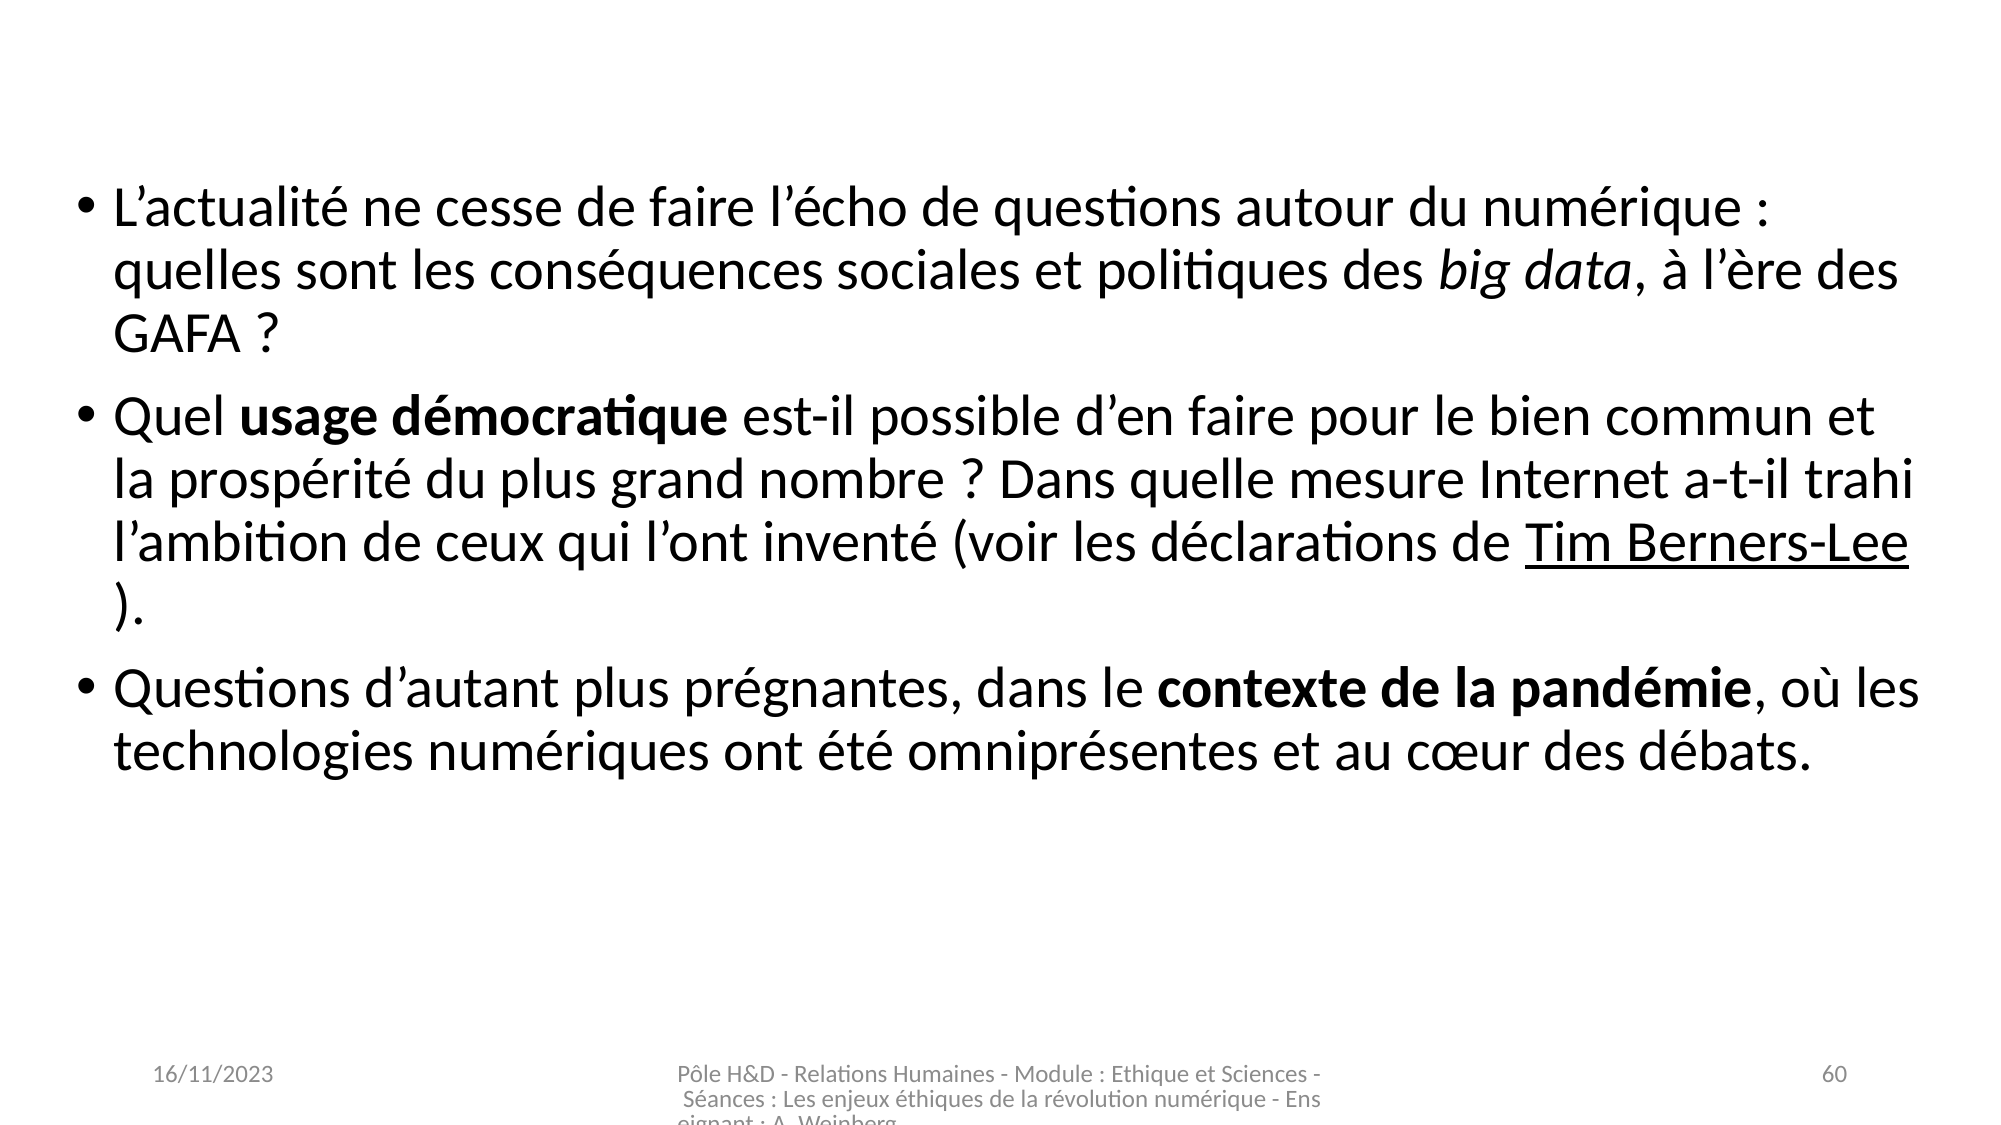

L’actualité ne cesse de faire l’écho de questions autour du numérique : quelles sont les conséquences sociales et politiques des big data, à l’ère des GAFA ?
Quel usage démocratique est-il possible d’en faire pour le bien commun et la prospérité du plus grand nombre ? Dans quelle mesure Internet a-t-il trahi l’ambition de ceux qui l’ont inventé (voir les déclarations de Tim Berners-Lee).
Questions d’autant plus prégnantes, dans le contexte de la pandémie, où les technologies numériques ont été omniprésentes et au cœur des débats.

16/11/2023
Pôle H&D - Relations Humaines - Module : Ethique et Sciences - Séances : Les enjeux éthiques de la révolution numérique - Enseignant : A. Weinberg
60